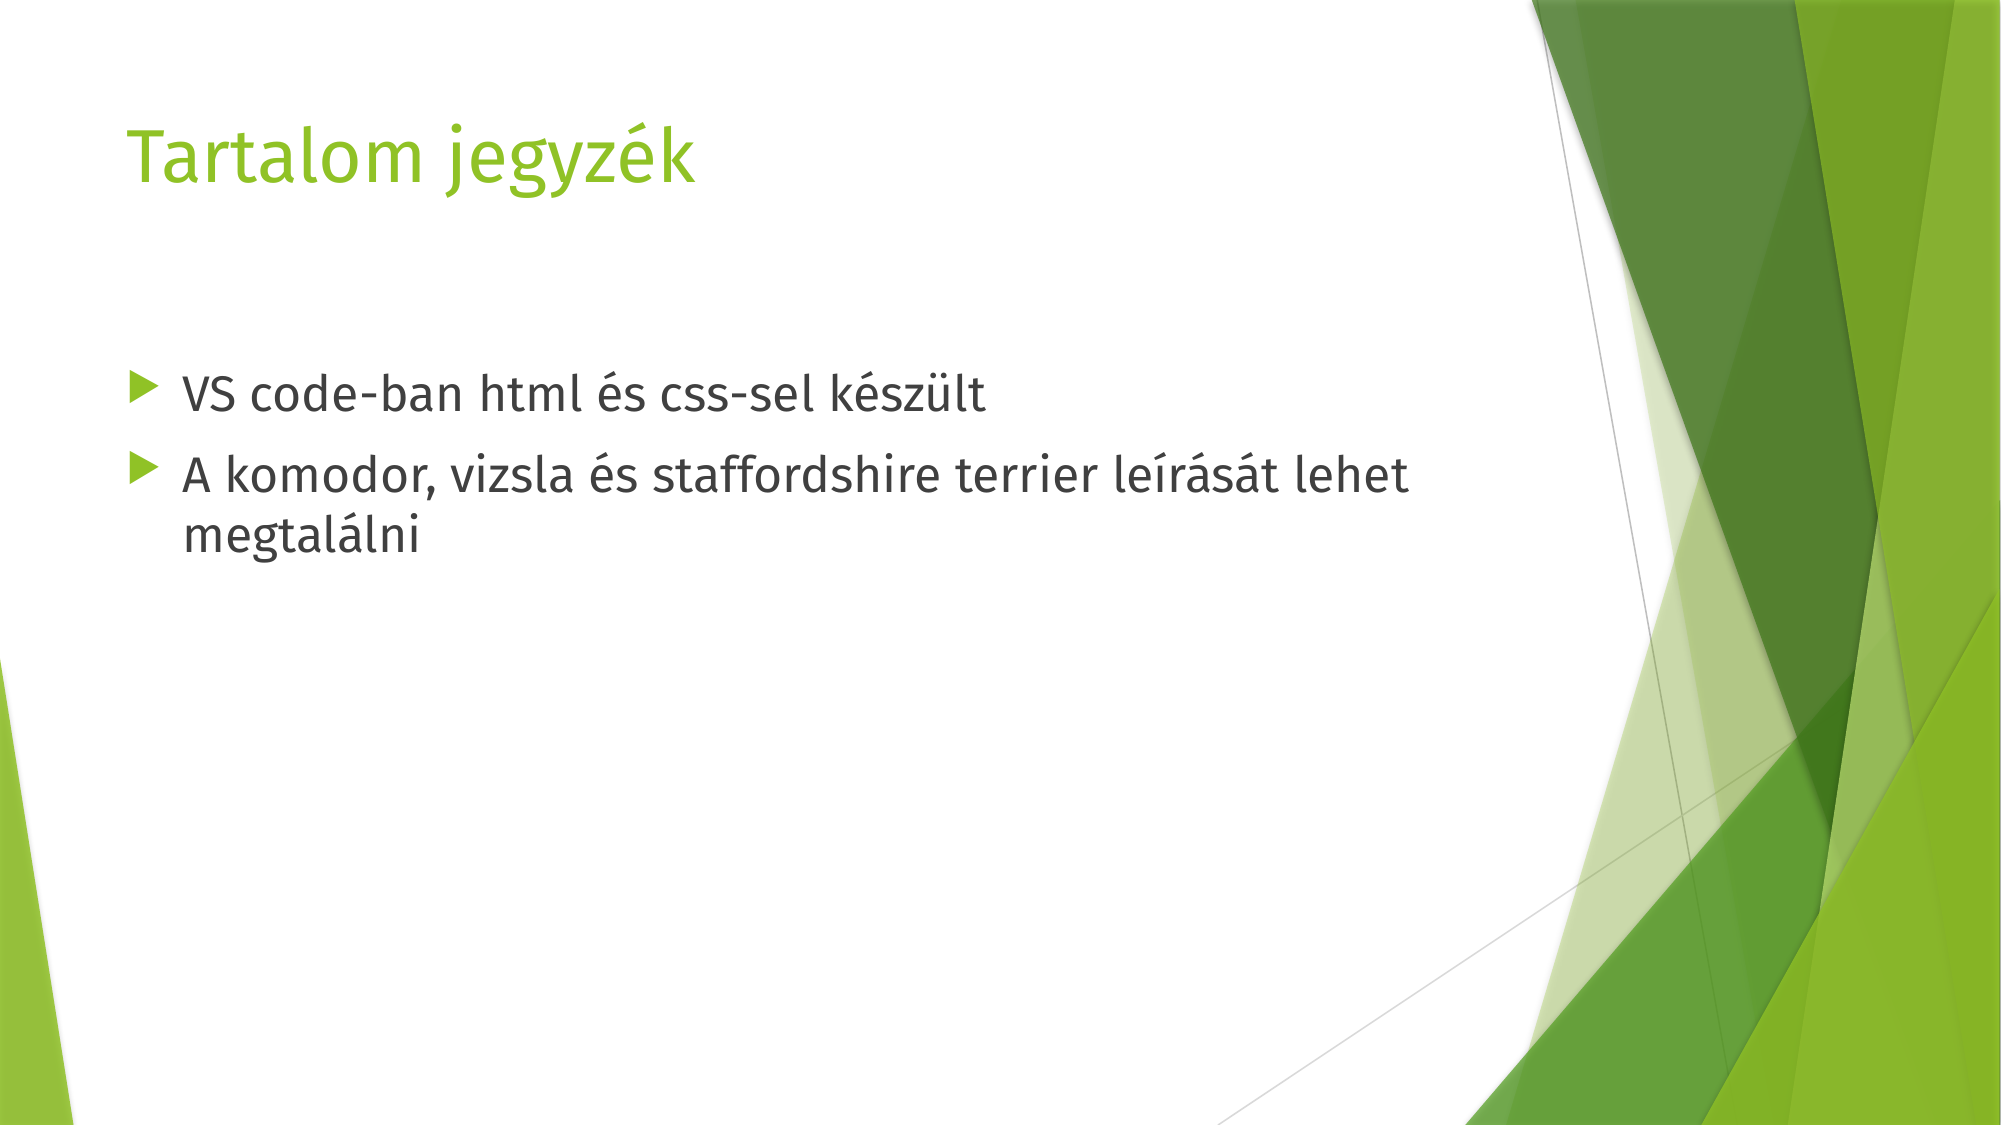

# Tartalom jegyzék
VS code-ban html és css-sel készült
A komodor, vizsla és staffordshire terrier leírását lehet megtalálni